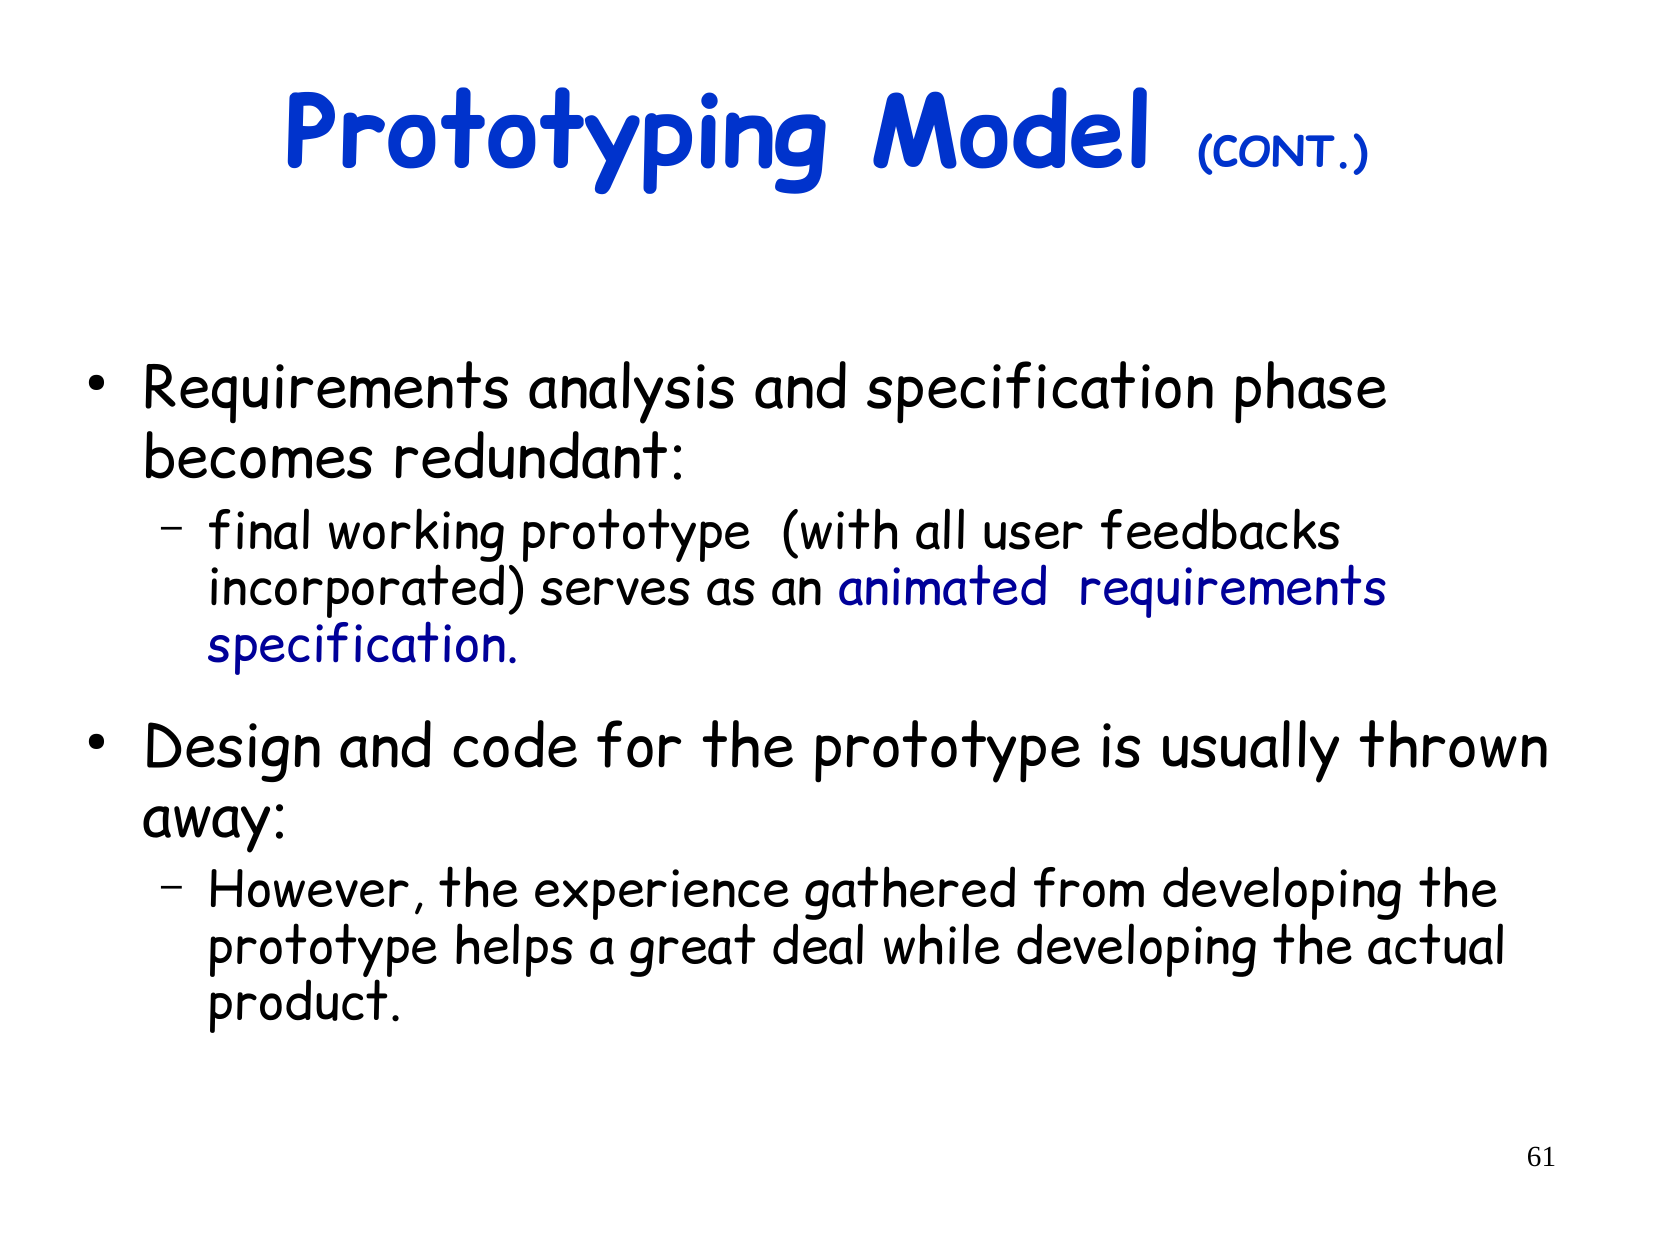

# Prototyping Model (CONT.)
Requirements analysis and specification phase becomes redundant:
final working prototype  (with all user feedbacks incorporated) serves as an animated  requirements specification.
Design and code for the prototype is usually thrown away:
However, the experience gathered from developing the prototype helps a great deal while developing the actual product.